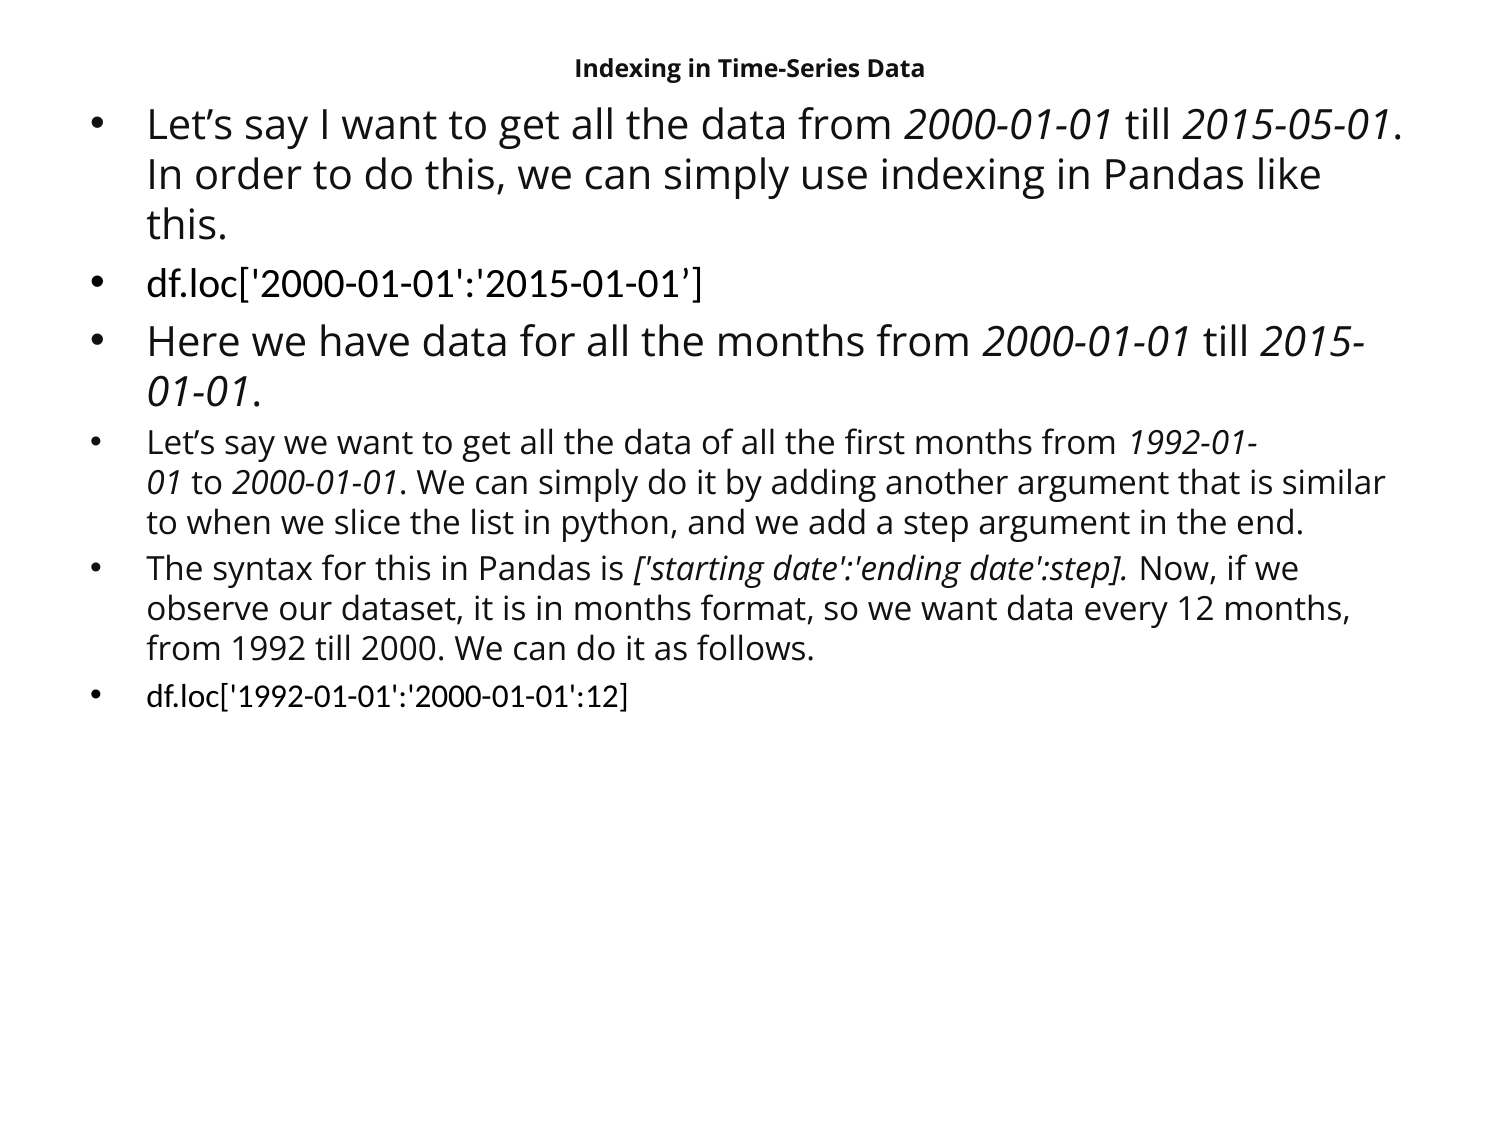

# Indexing in Time-Series Data
Let’s say I want to get all the data from 2000-01-01 till 2015-05-01. In order to do this, we can simply use indexing in Pandas like this.
df.loc['2000-01-01':'2015-01-01’]
Here we have data for all the months from 2000-01-01 till 2015-01-01.
Let’s say we want to get all the data of all the first months from 1992-01-01 to 2000-01-01. We can simply do it by adding another argument that is similar to when we slice the list in python, and we add a step argument in the end.
The syntax for this in Pandas is ['starting date':'ending date':step]. Now, if we observe our dataset, it is in months format, so we want data every 12 months, from 1992 till 2000. We can do it as follows.
df.loc['1992-01-01':'2000-01-01':12]